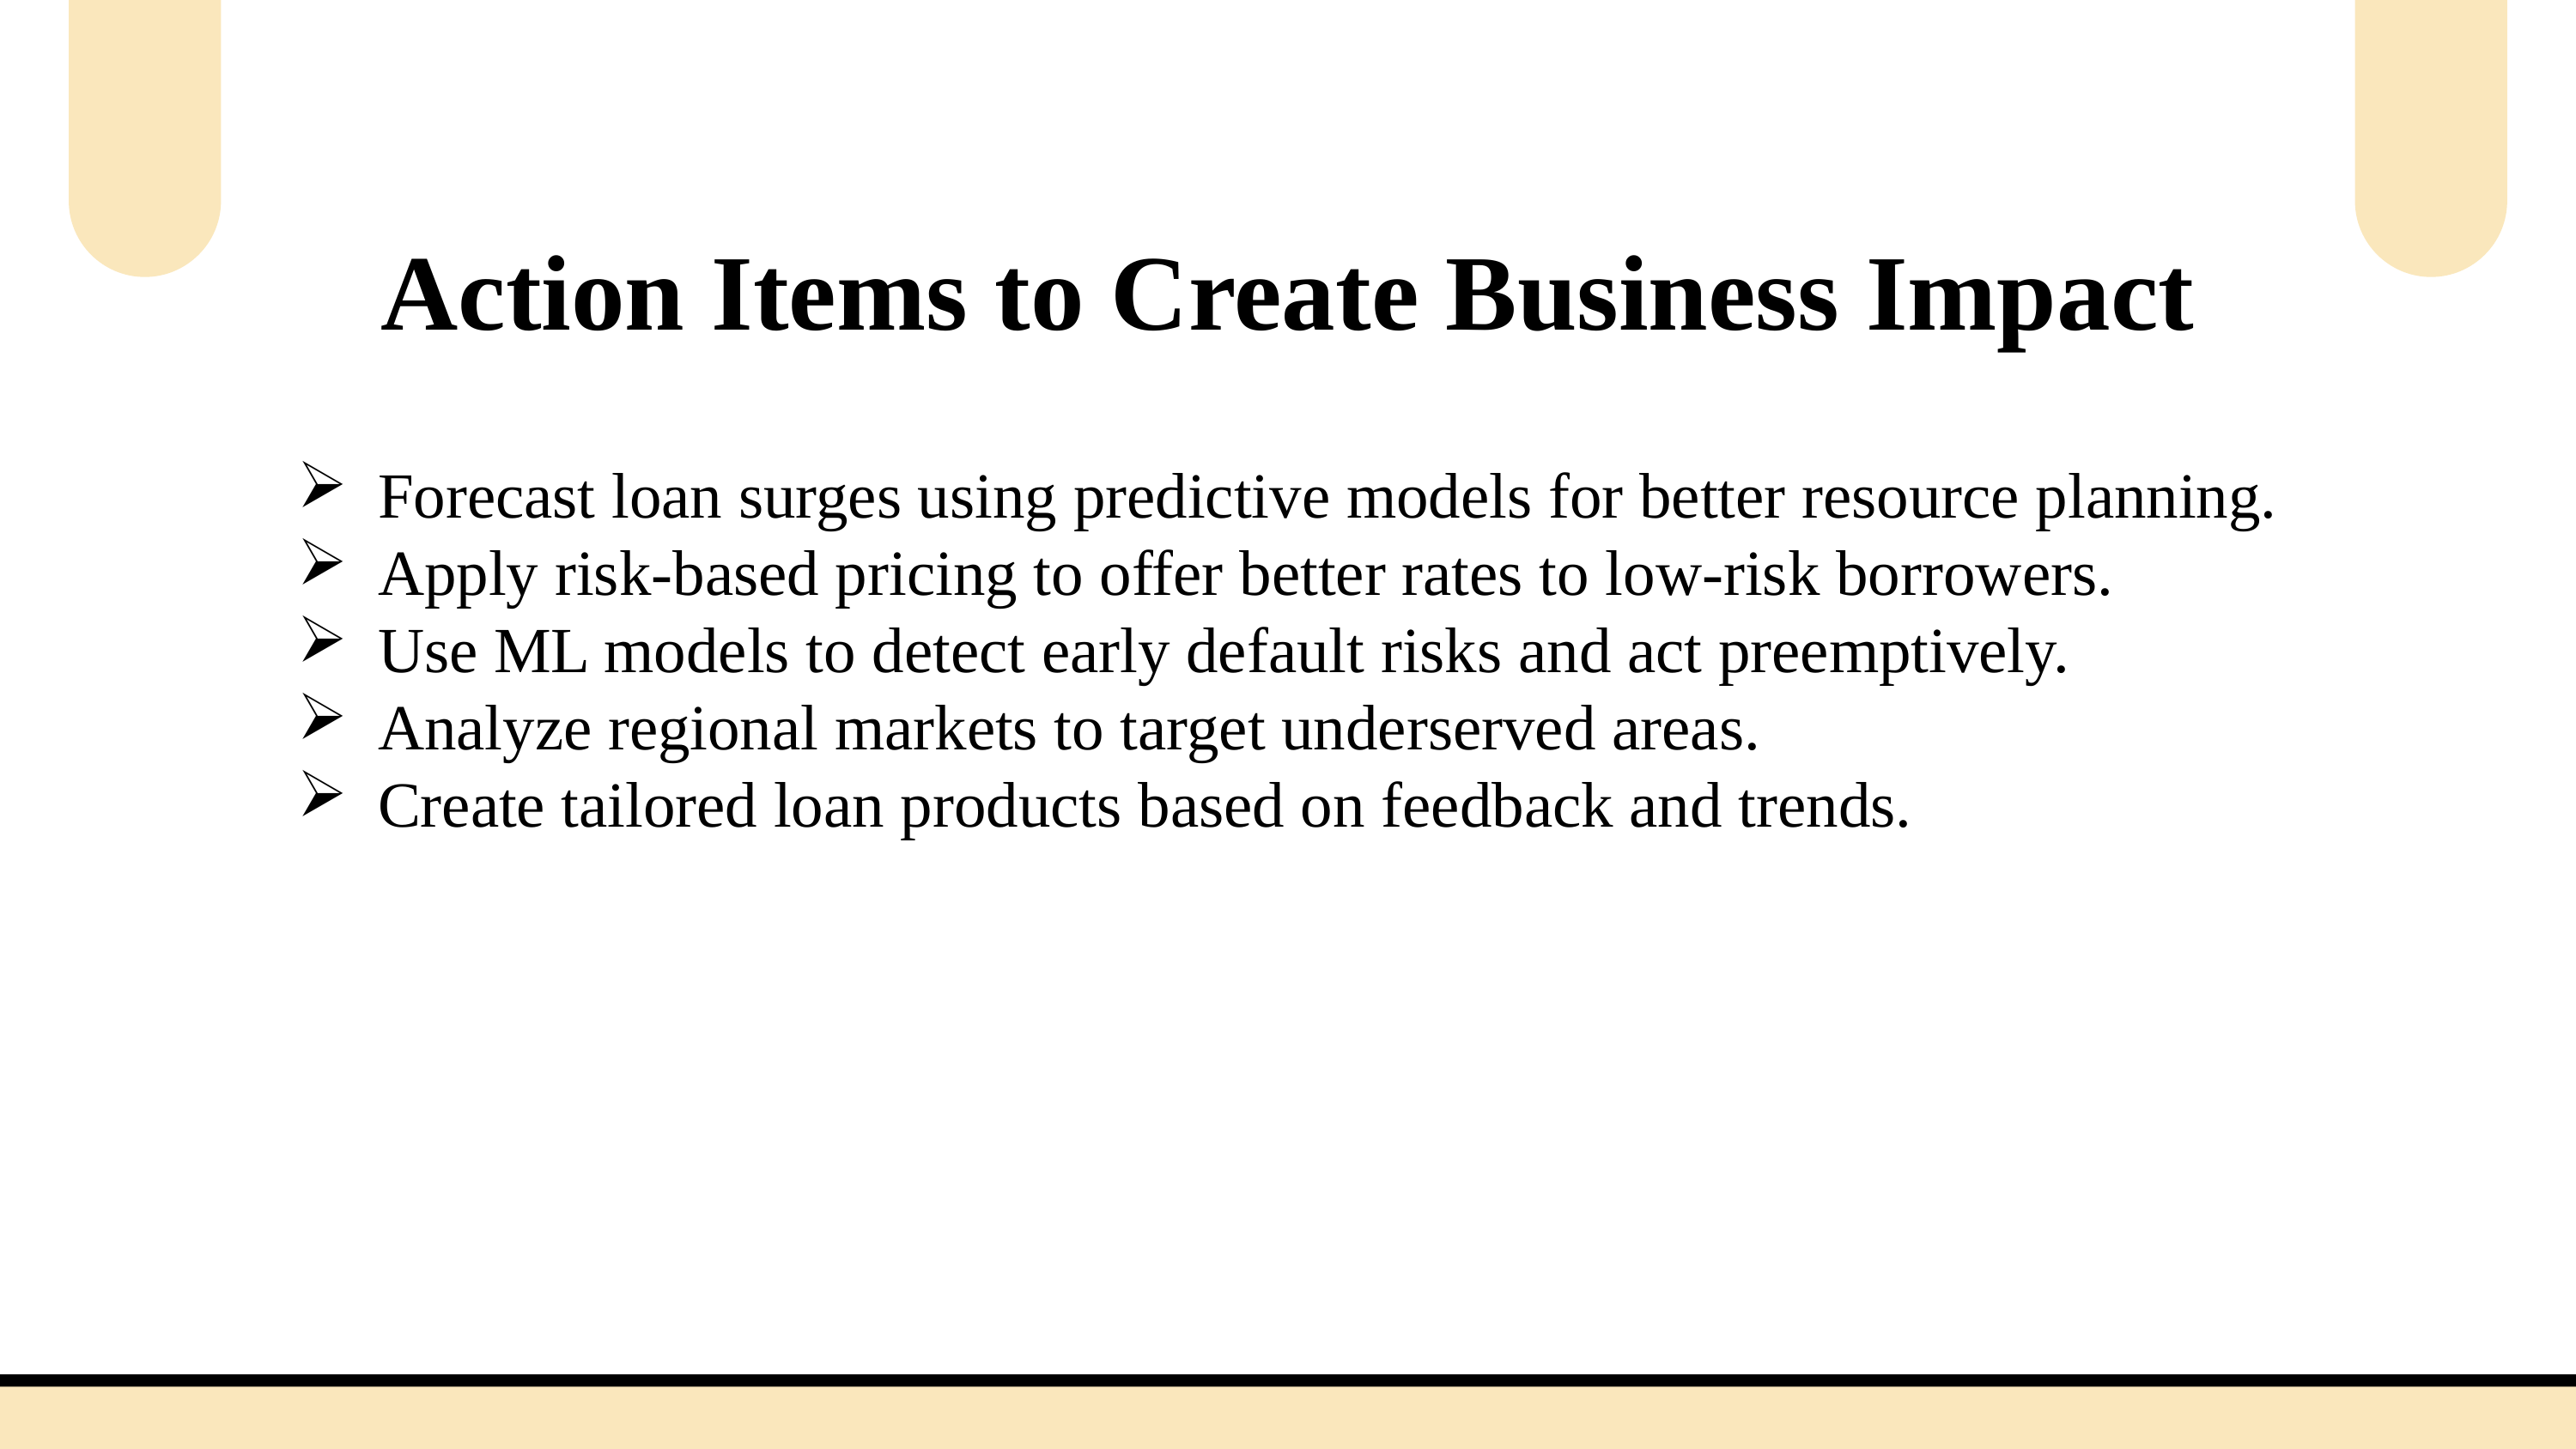

Action Items to Create Business Impact
Forecast loan surges using predictive models for better resource planning.
Apply risk-based pricing to offer better rates to low-risk borrowers.
Use ML models to detect early default risks and act preemptively.
Analyze regional markets to target underserved areas.
Create tailored loan products based on feedback and trends.